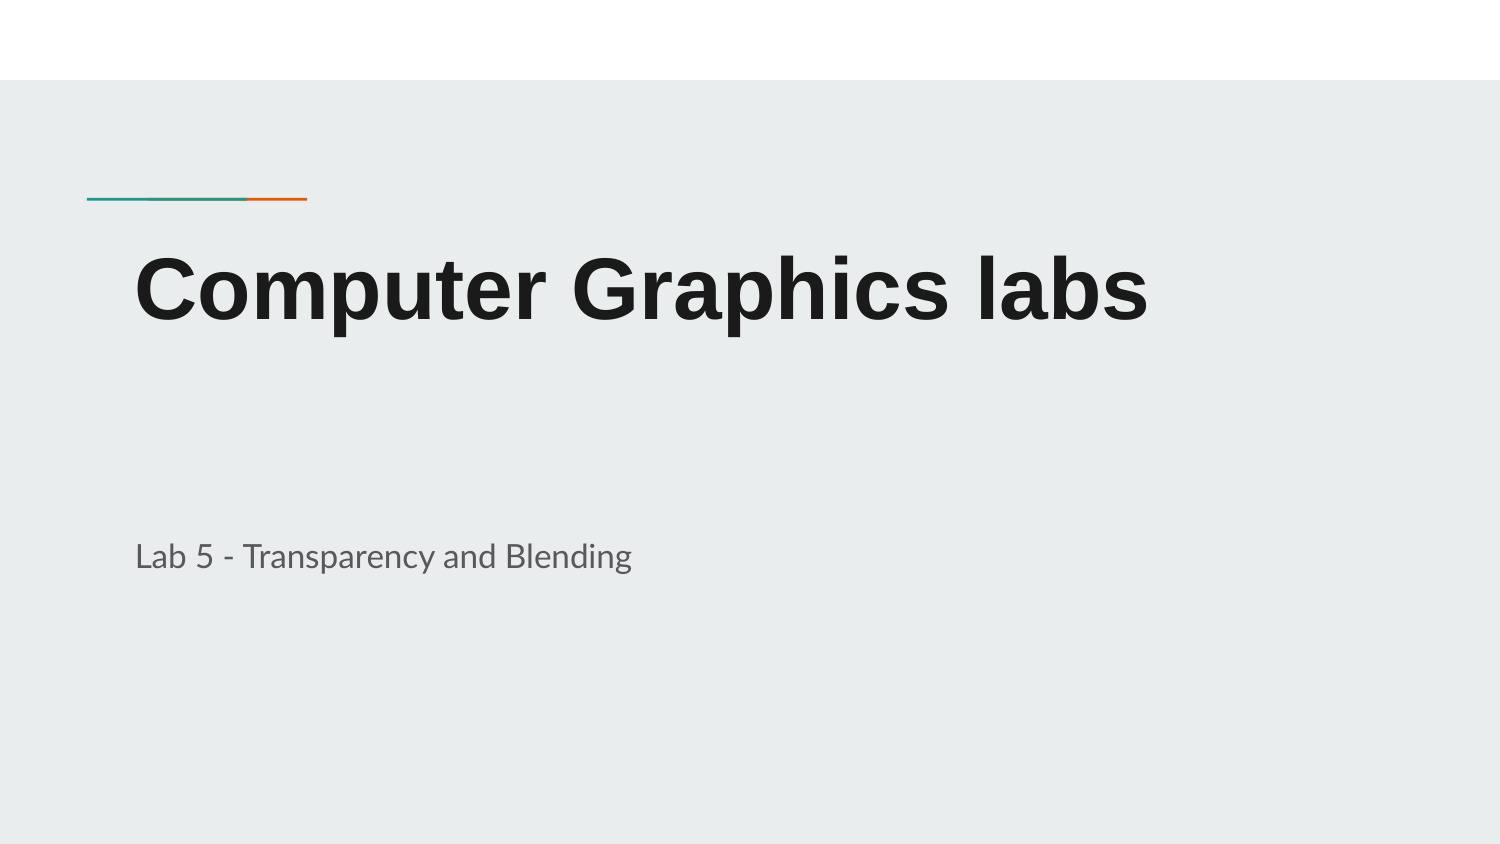

# Computer Graphics labs

Lab 5 - Transparency and Blending